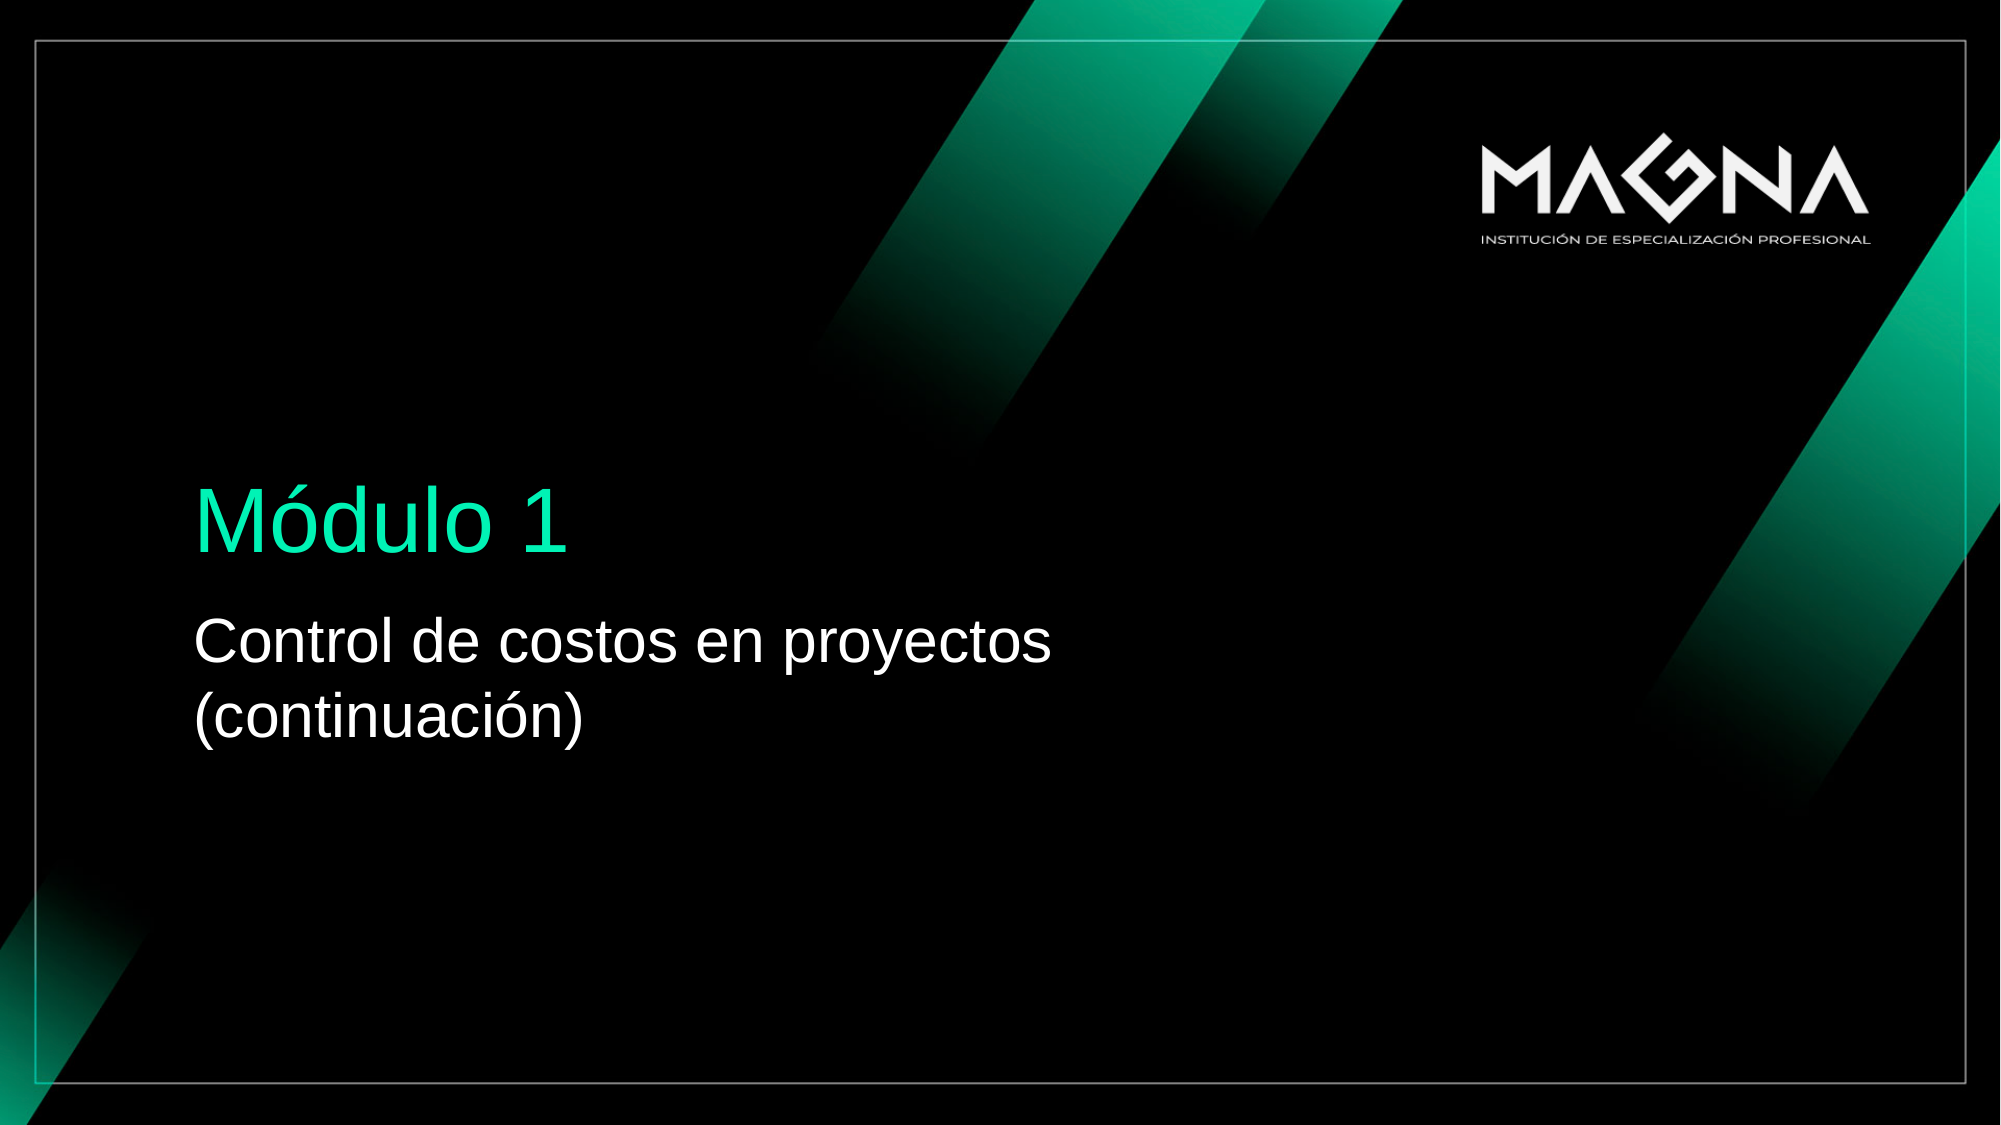

# Módulo 1
Control de costos en proyectos
(continuación)